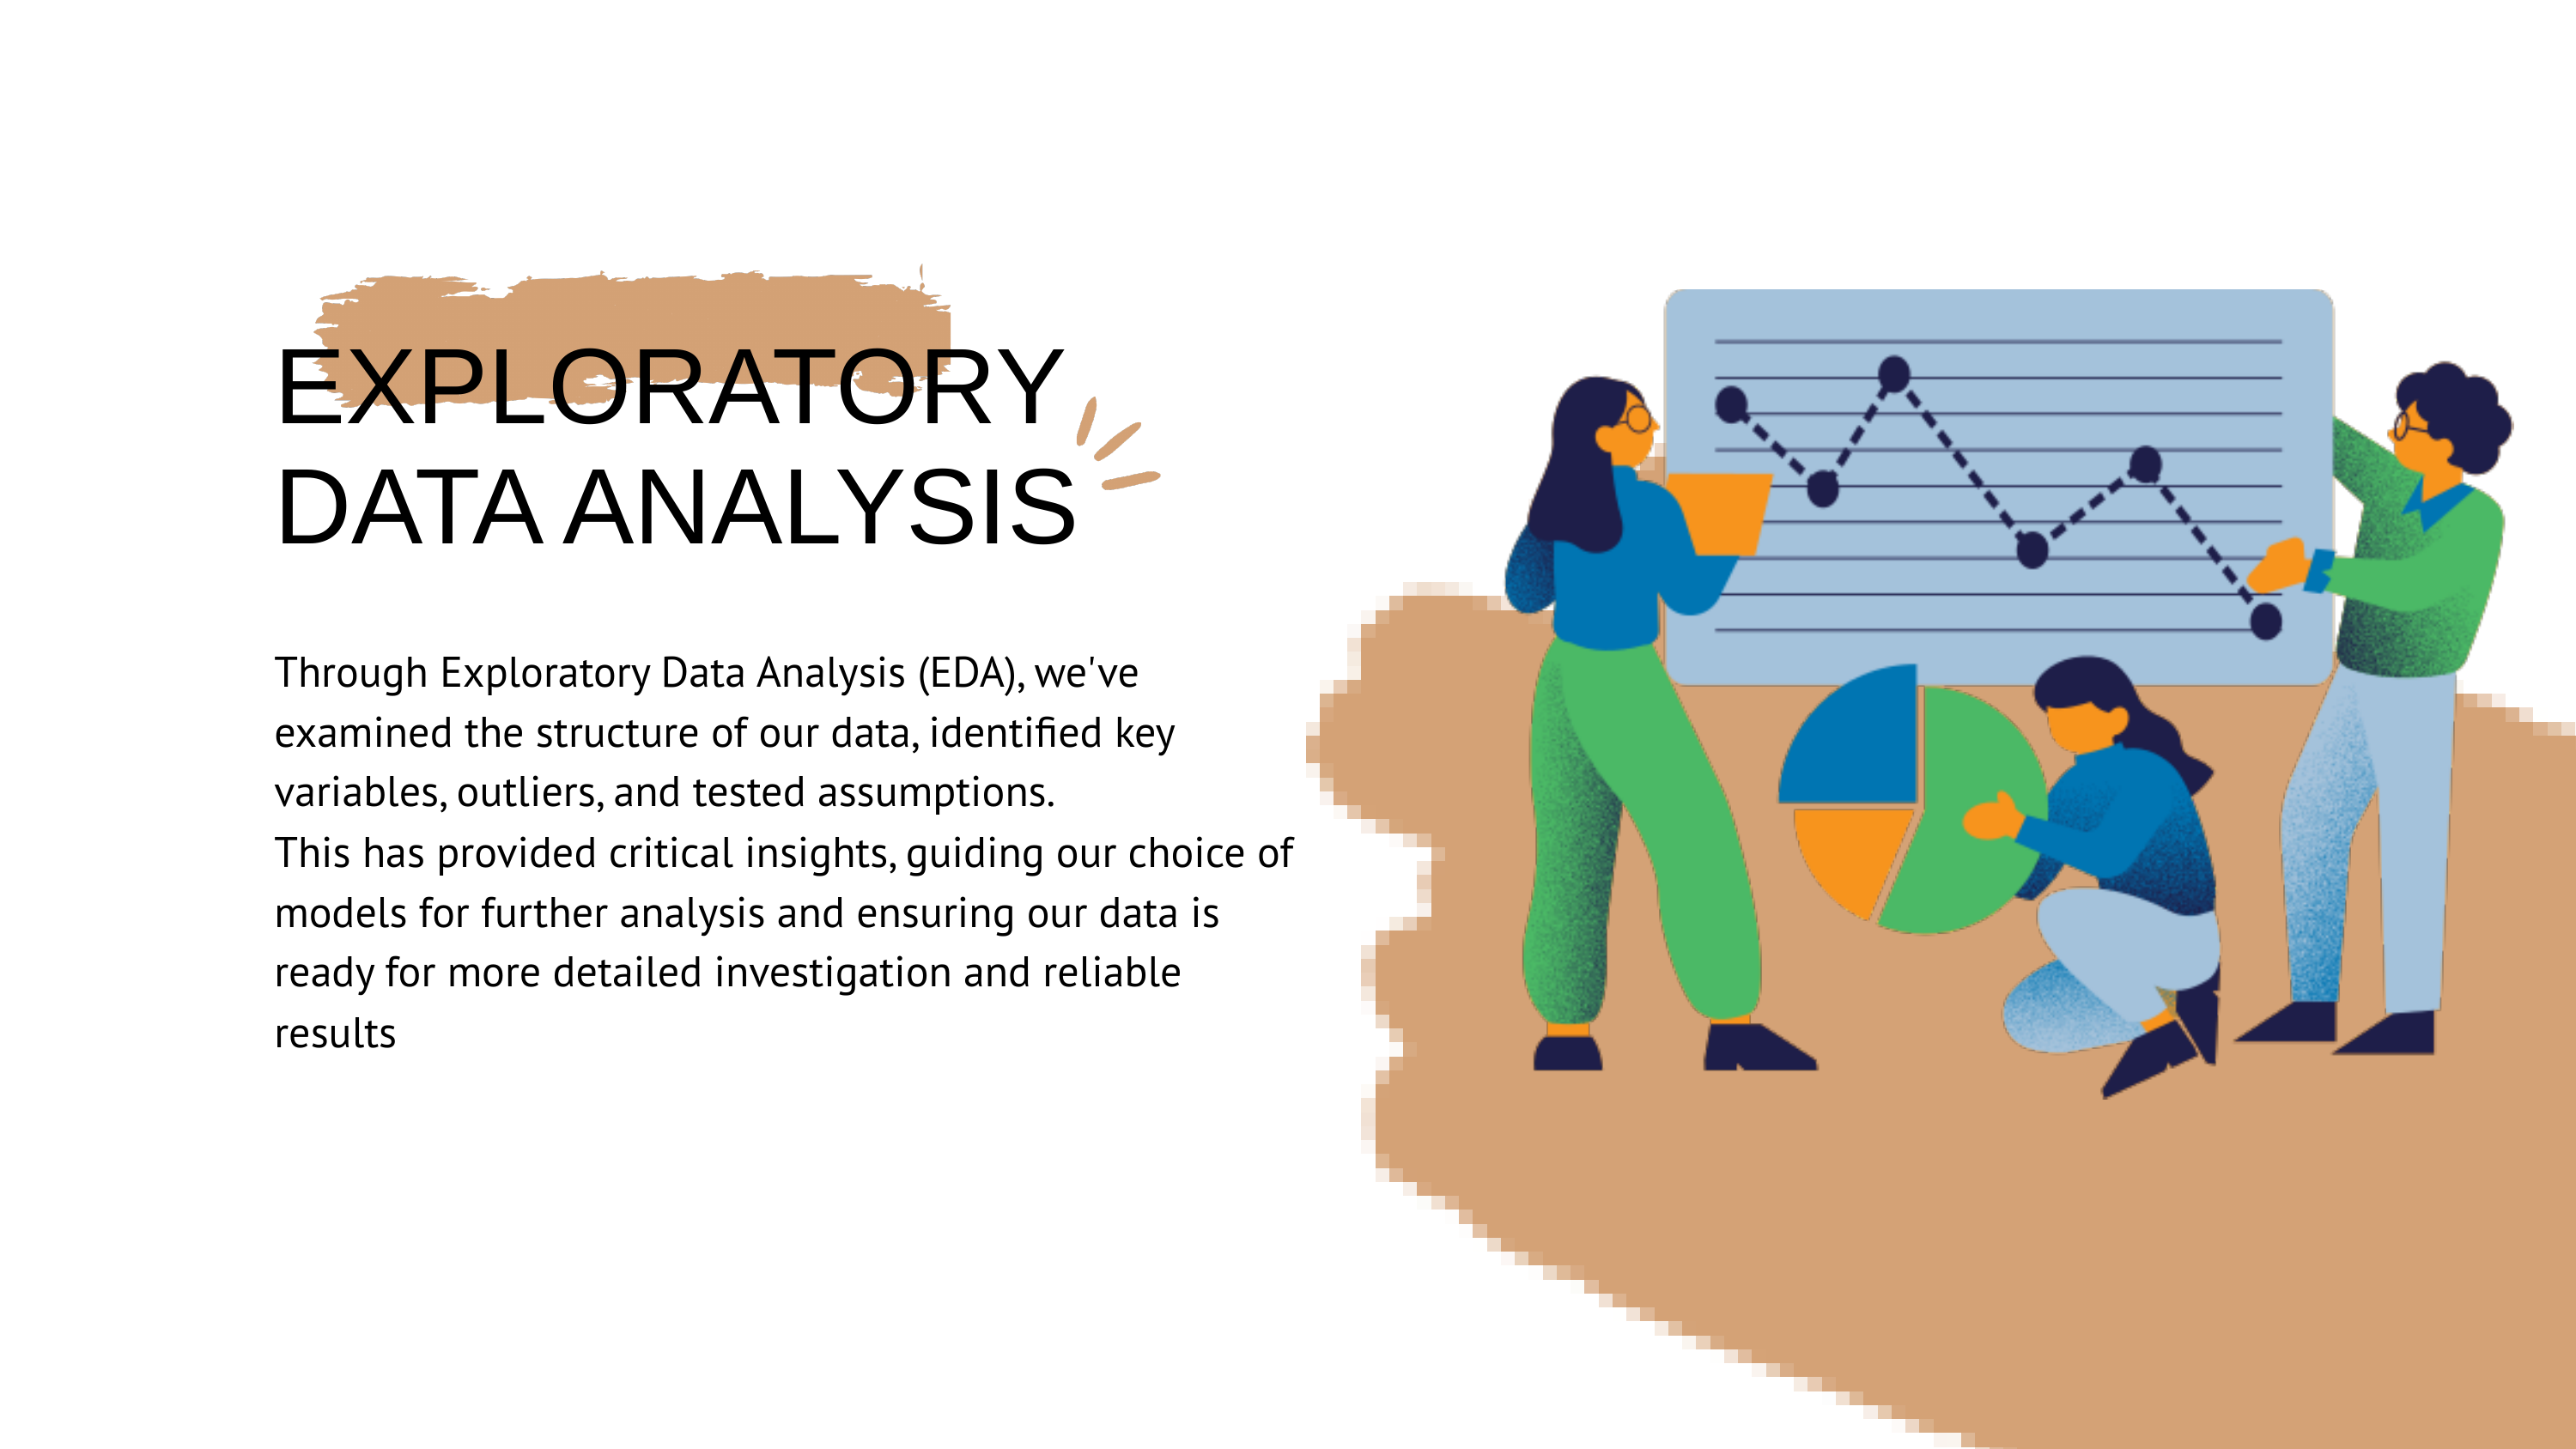

EXPLORATORY DATA ANALYSIS

Through Exploratory Data Analysis (EDA), we've examined the structure of our data, identified key variables, outliers, and tested assumptions.
This has provided critical insights, guiding our choice of models for further analysis and ensuring our data is ready for more detailed investigation and reliable results